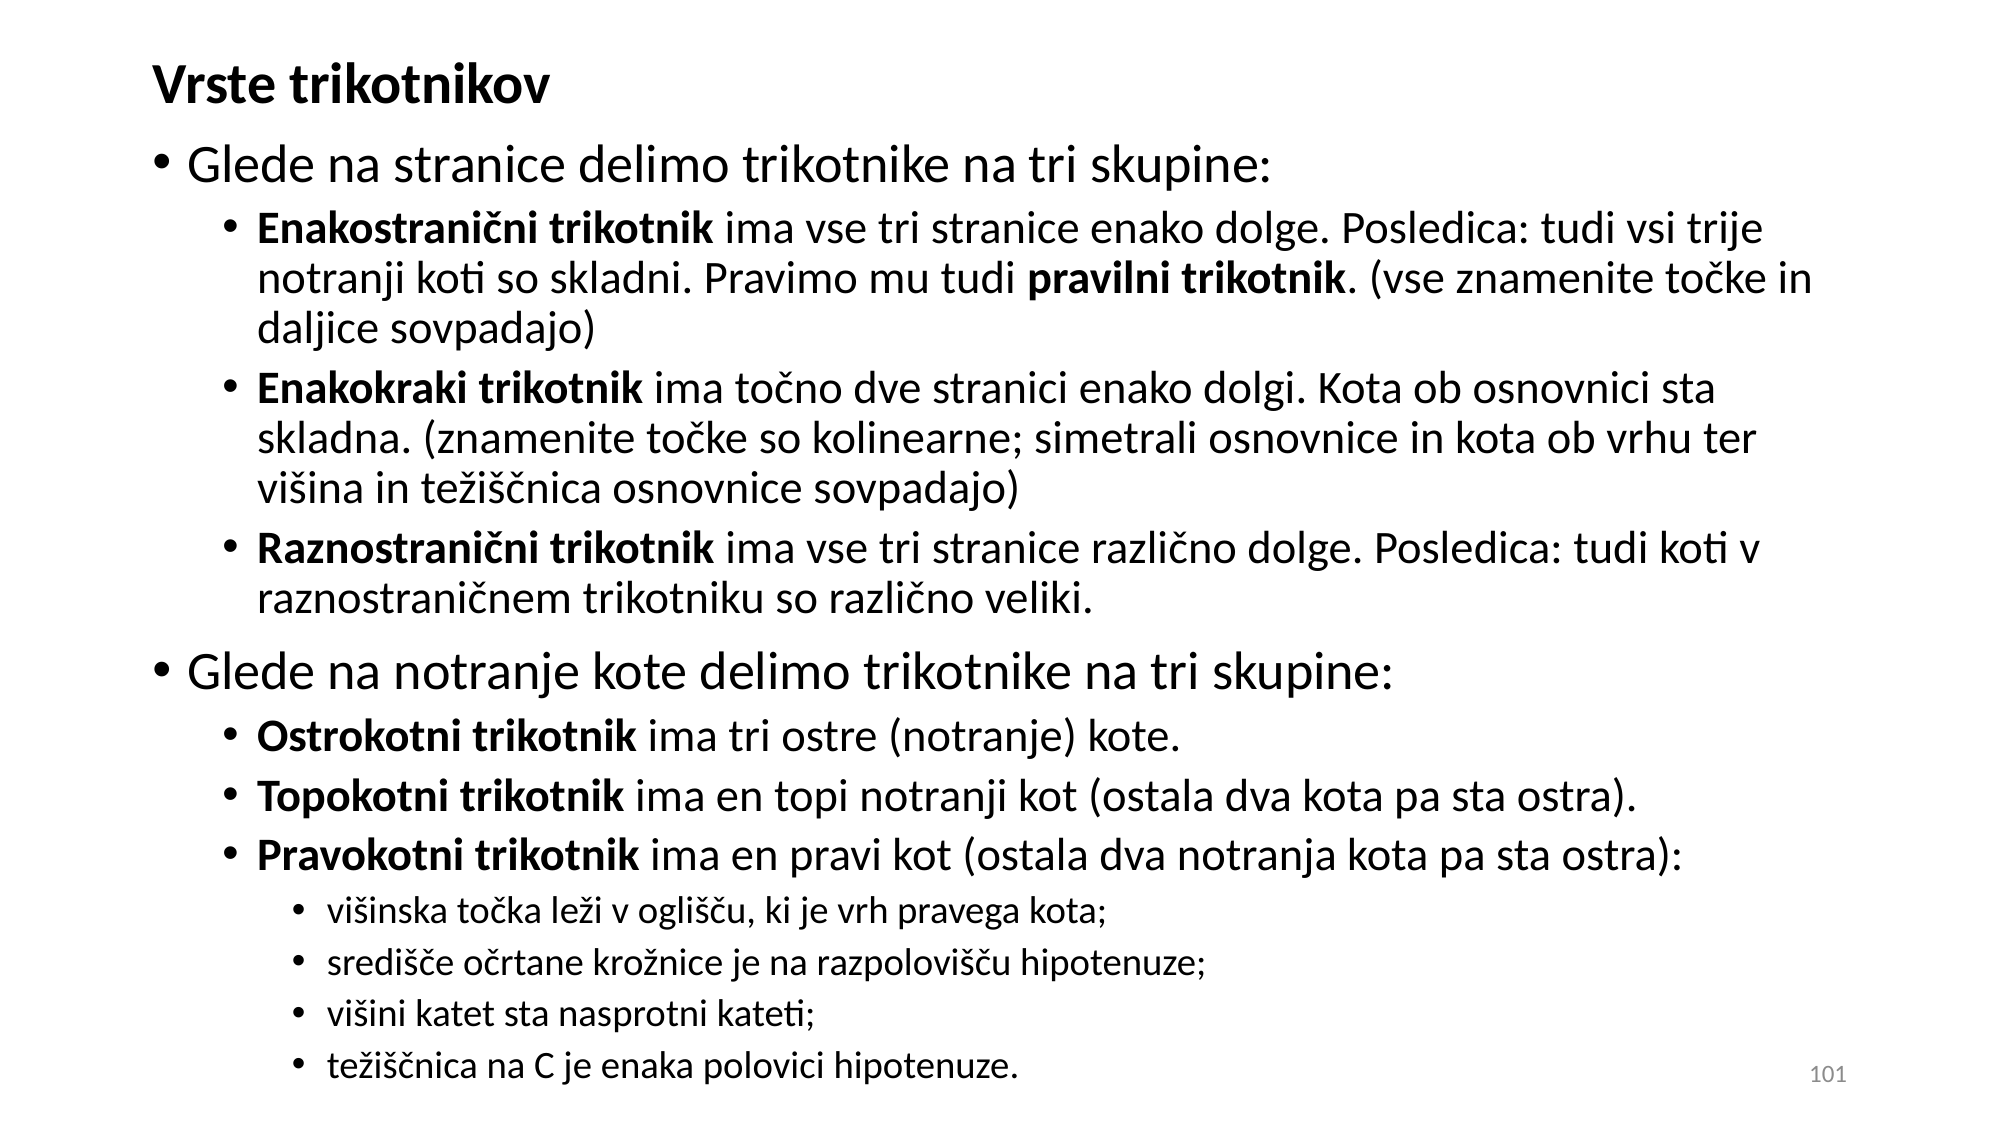

Vrste trikotnikov
Glede na stranice delimo trikotnike na tri skupine:
Enakostranični trikotnik ima vse tri stranice enako dolge. Posledica: tudi vsi trije notranji koti so skladni. Pravimo mu tudi pravilni trikotnik. (vse znamenite točke in daljice sovpadajo)
Enakokraki trikotnik ima točno dve stranici enako dolgi. Kota ob osnovnici sta skladna. (znamenite točke so kolinearne; simetrali osnovnice in kota ob vrhu ter višina in težiščnica osnovnice sovpadajo)
Raznostranični trikotnik ima vse tri stranice različno dolge. Posledica: tudi koti v raznostraničnem trikotniku so različno veliki.
Glede na notranje kote delimo trikotnike na tri skupine:
Ostrokotni trikotnik ima tri ostre (notranje) kote.
Topokotni trikotnik ima en topi notranji kot (ostala dva kota pa sta ostra).
Pravokotni trikotnik ima en pravi kot (ostala dva notranja kota pa sta ostra):
višinska točka leži v oglišču, ki je vrh pravega kota;
središče očrtane krožnice je na razpolovišču hipotenuze;
višini katet sta nasprotni kateti;
težiščnica na C je enaka polovici hipotenuze.

101